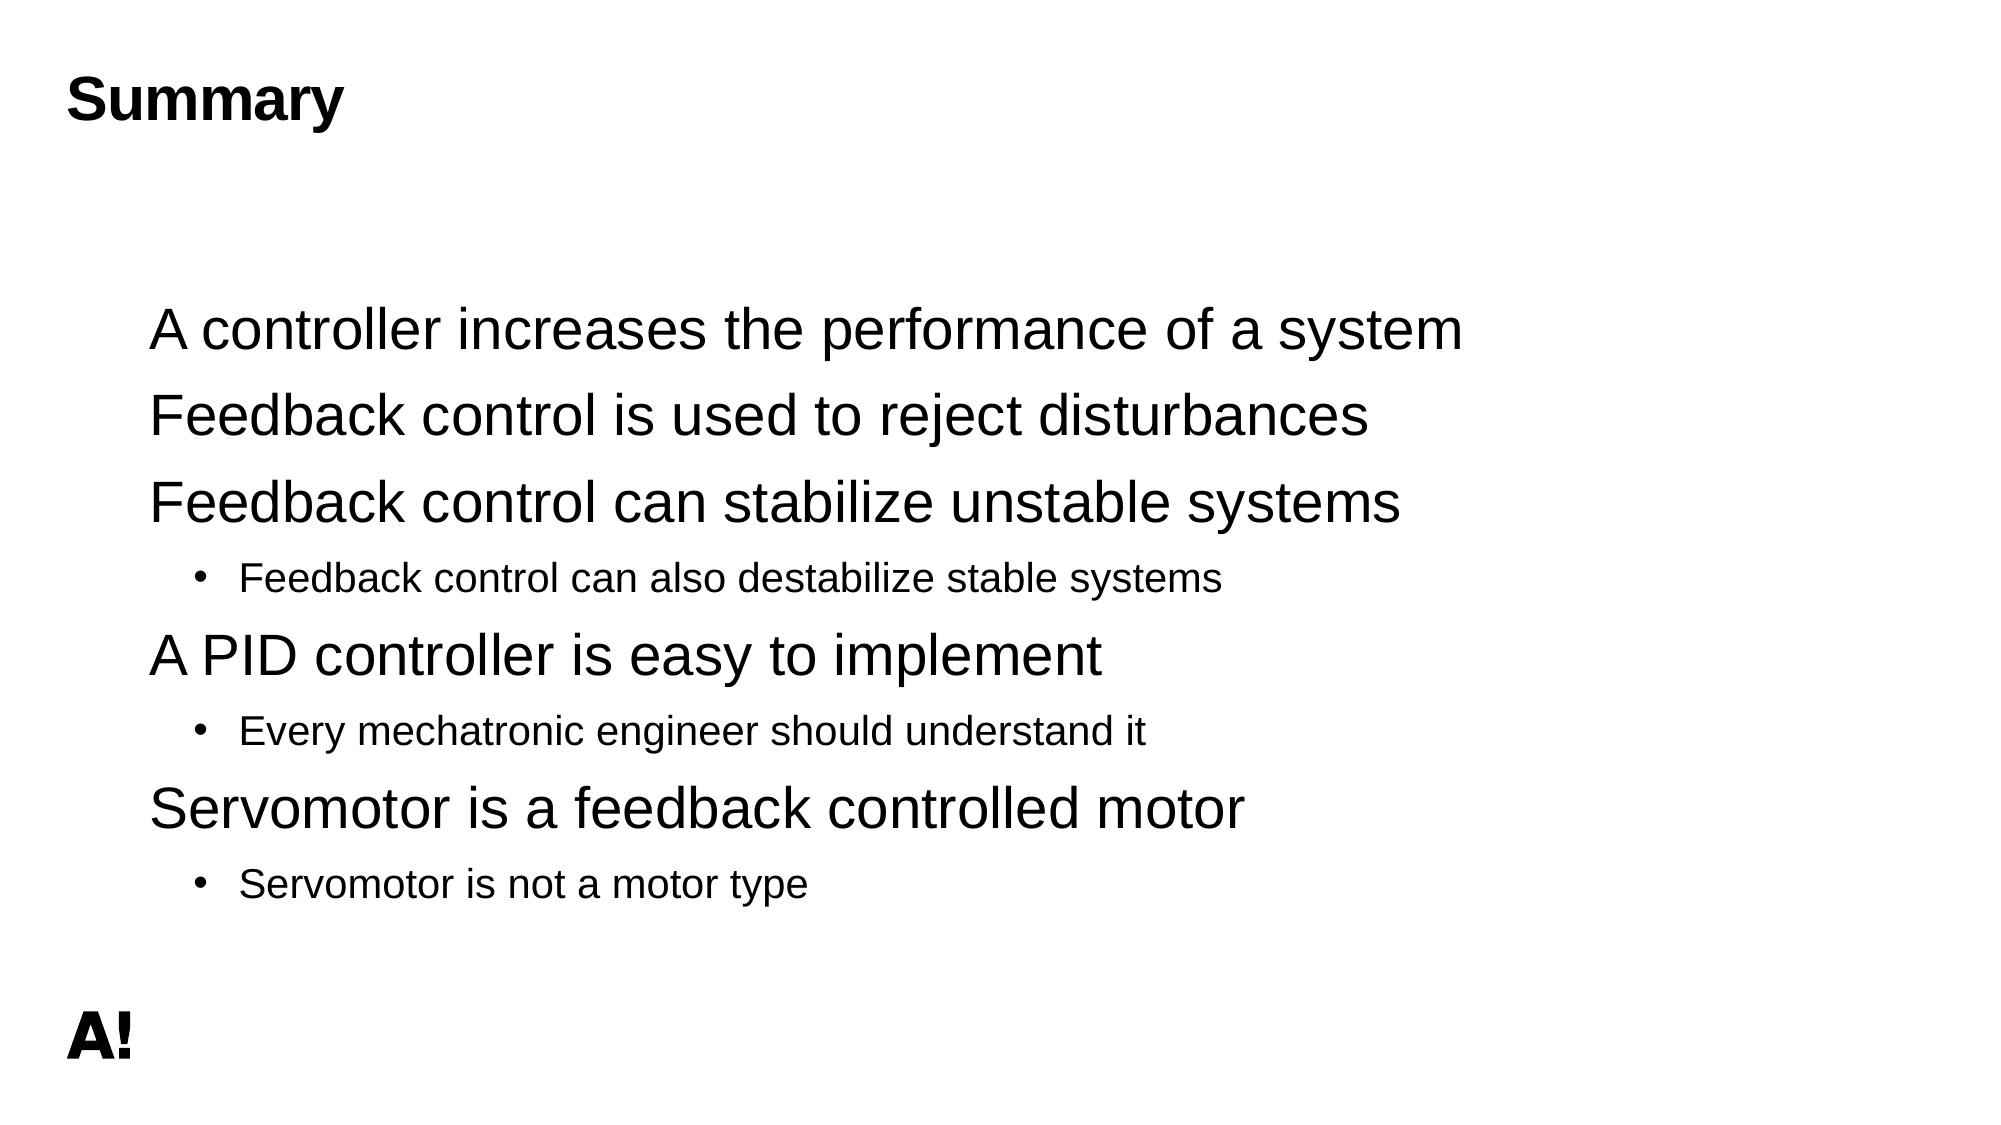

# Summary
A controller increases the performance of a system
Feedback control is used to reject disturbances
Feedback control can stabilize unstable systems
Feedback control can also destabilize stable systems
A PID controller is easy to implement
Every mechatronic engineer should understand it
Servomotor is a feedback controlled motor
Servomotor is not a motor type